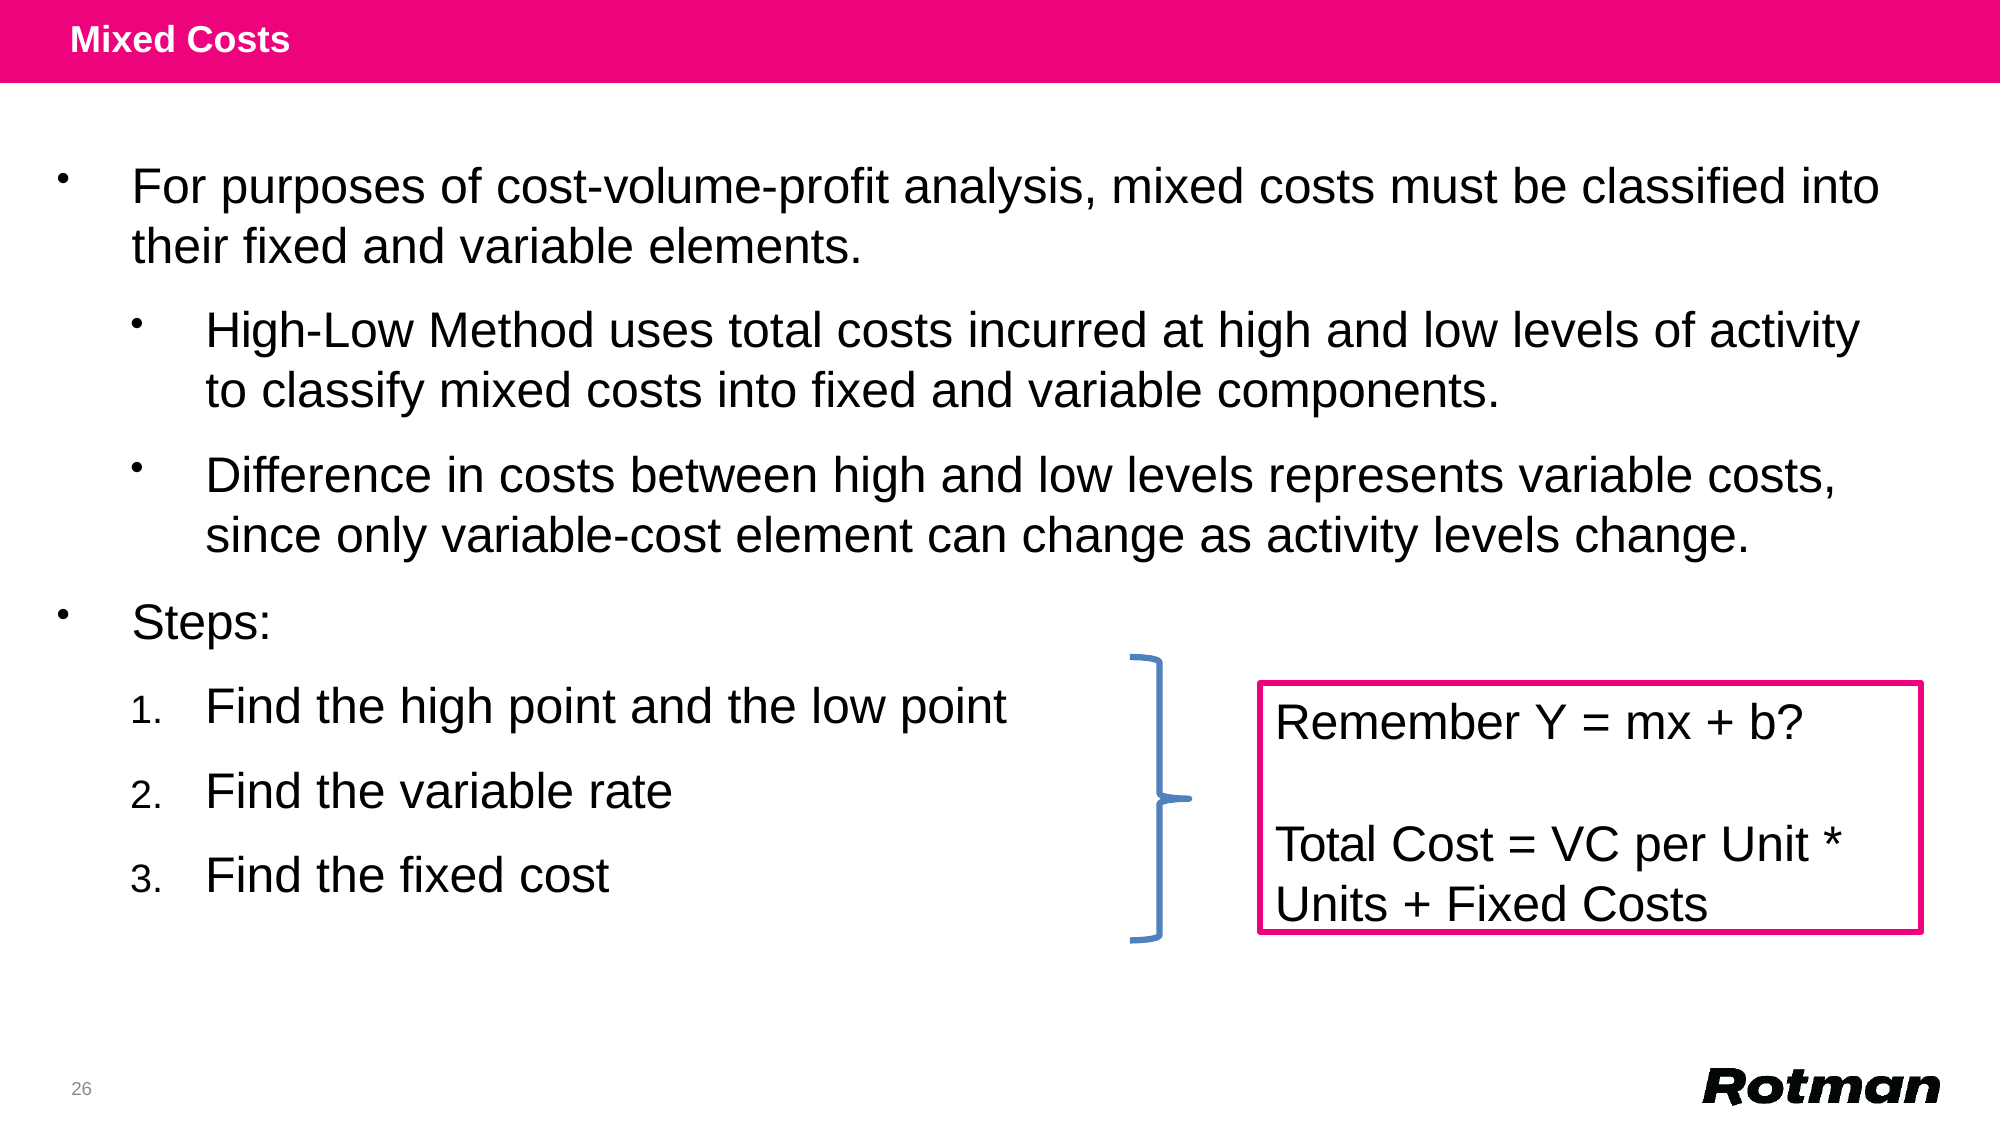

Mixed Costs
For purposes of cost-volume-profit analysis, mixed costs must be classified into their fixed and variable elements.
High-Low Method uses total costs incurred at high and low levels of activity to classify mixed costs into fixed and variable components.
Difference in costs between high and low levels represents variable costs,
since only variable-cost element can change as activity levels change.
Steps:
Find the high point and the low point
Find the variable rate
Find the fixed cost

Remember Y = mx + b?

Total Cost = VC per Unit * Units + Fixed Costs
26